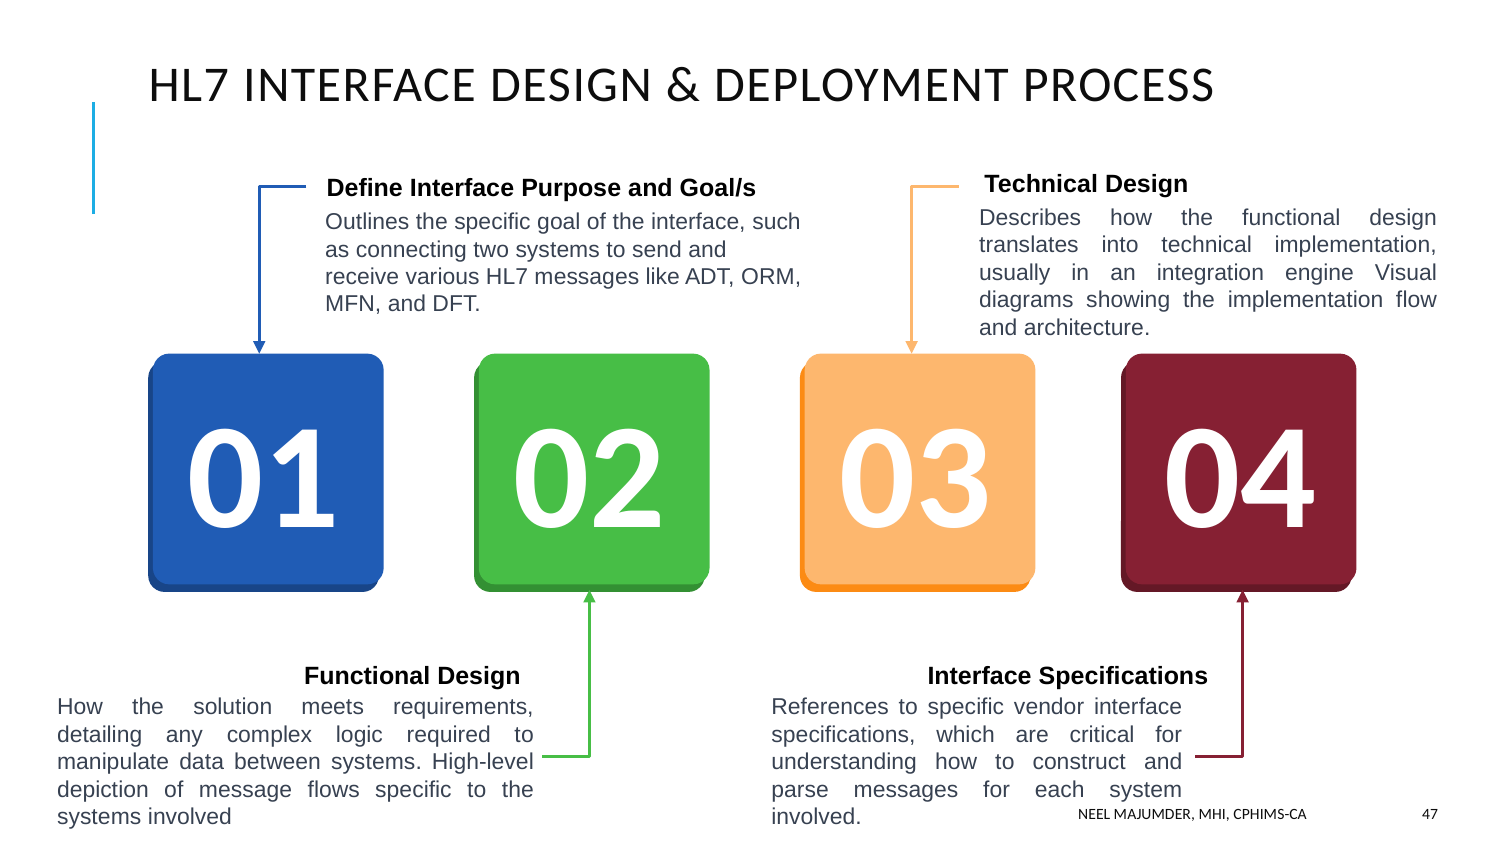

# Hl7 Interface design & deployment process
Technical Design
Describes how the functional design translates into technical implementation, usually in an integration engine Visual diagrams showing the implementation flow and architecture.
Define Interface Purpose and Goal/s
Outlines the specific goal of the interface, such as connecting two systems to send and receive various HL7 messages like ADT, ORM, MFN, and DFT.

01
02
03
04
Functional Design
How the solution meets requirements, detailing any complex logic required to manipulate data between systems. High-level depiction of message flows specific to the systems involved
Interface Specifications
References to specific vendor interface specifications, which are critical for understanding how to construct and parse messages for each system involved.
Neel Majumder, MHI, CPHIMS-CA
47